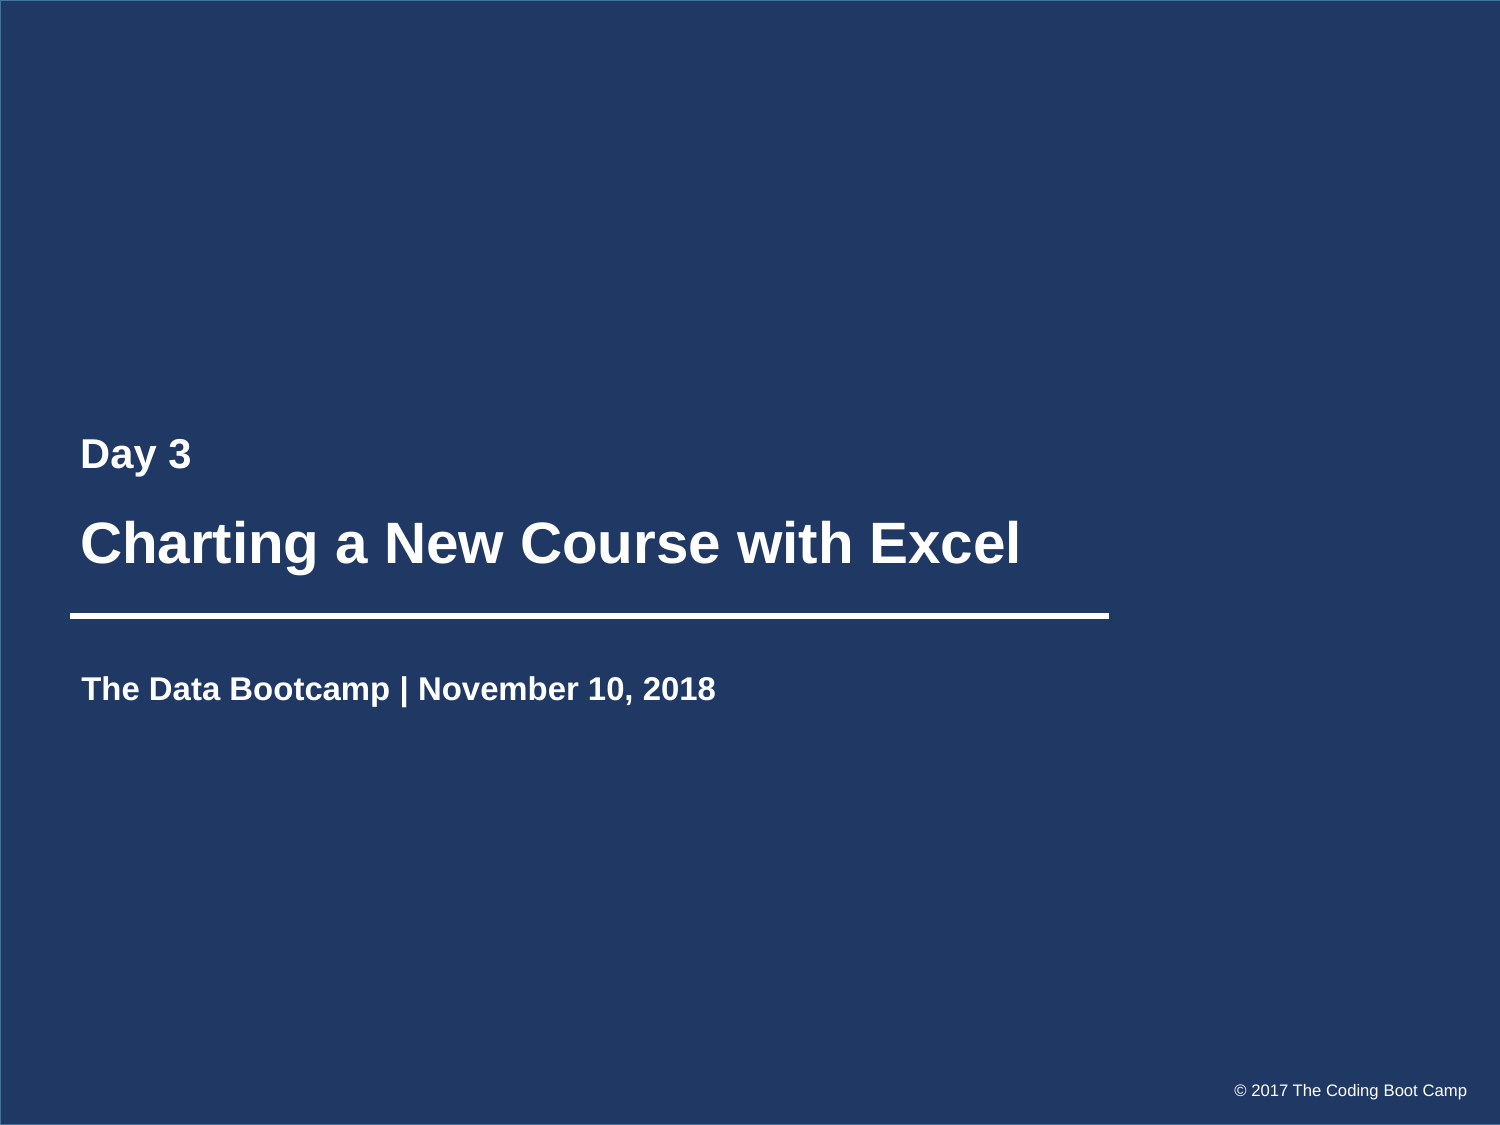

Day 3

# Charting a New Course with Excel
The Data Bootcamp | November 10, 2018